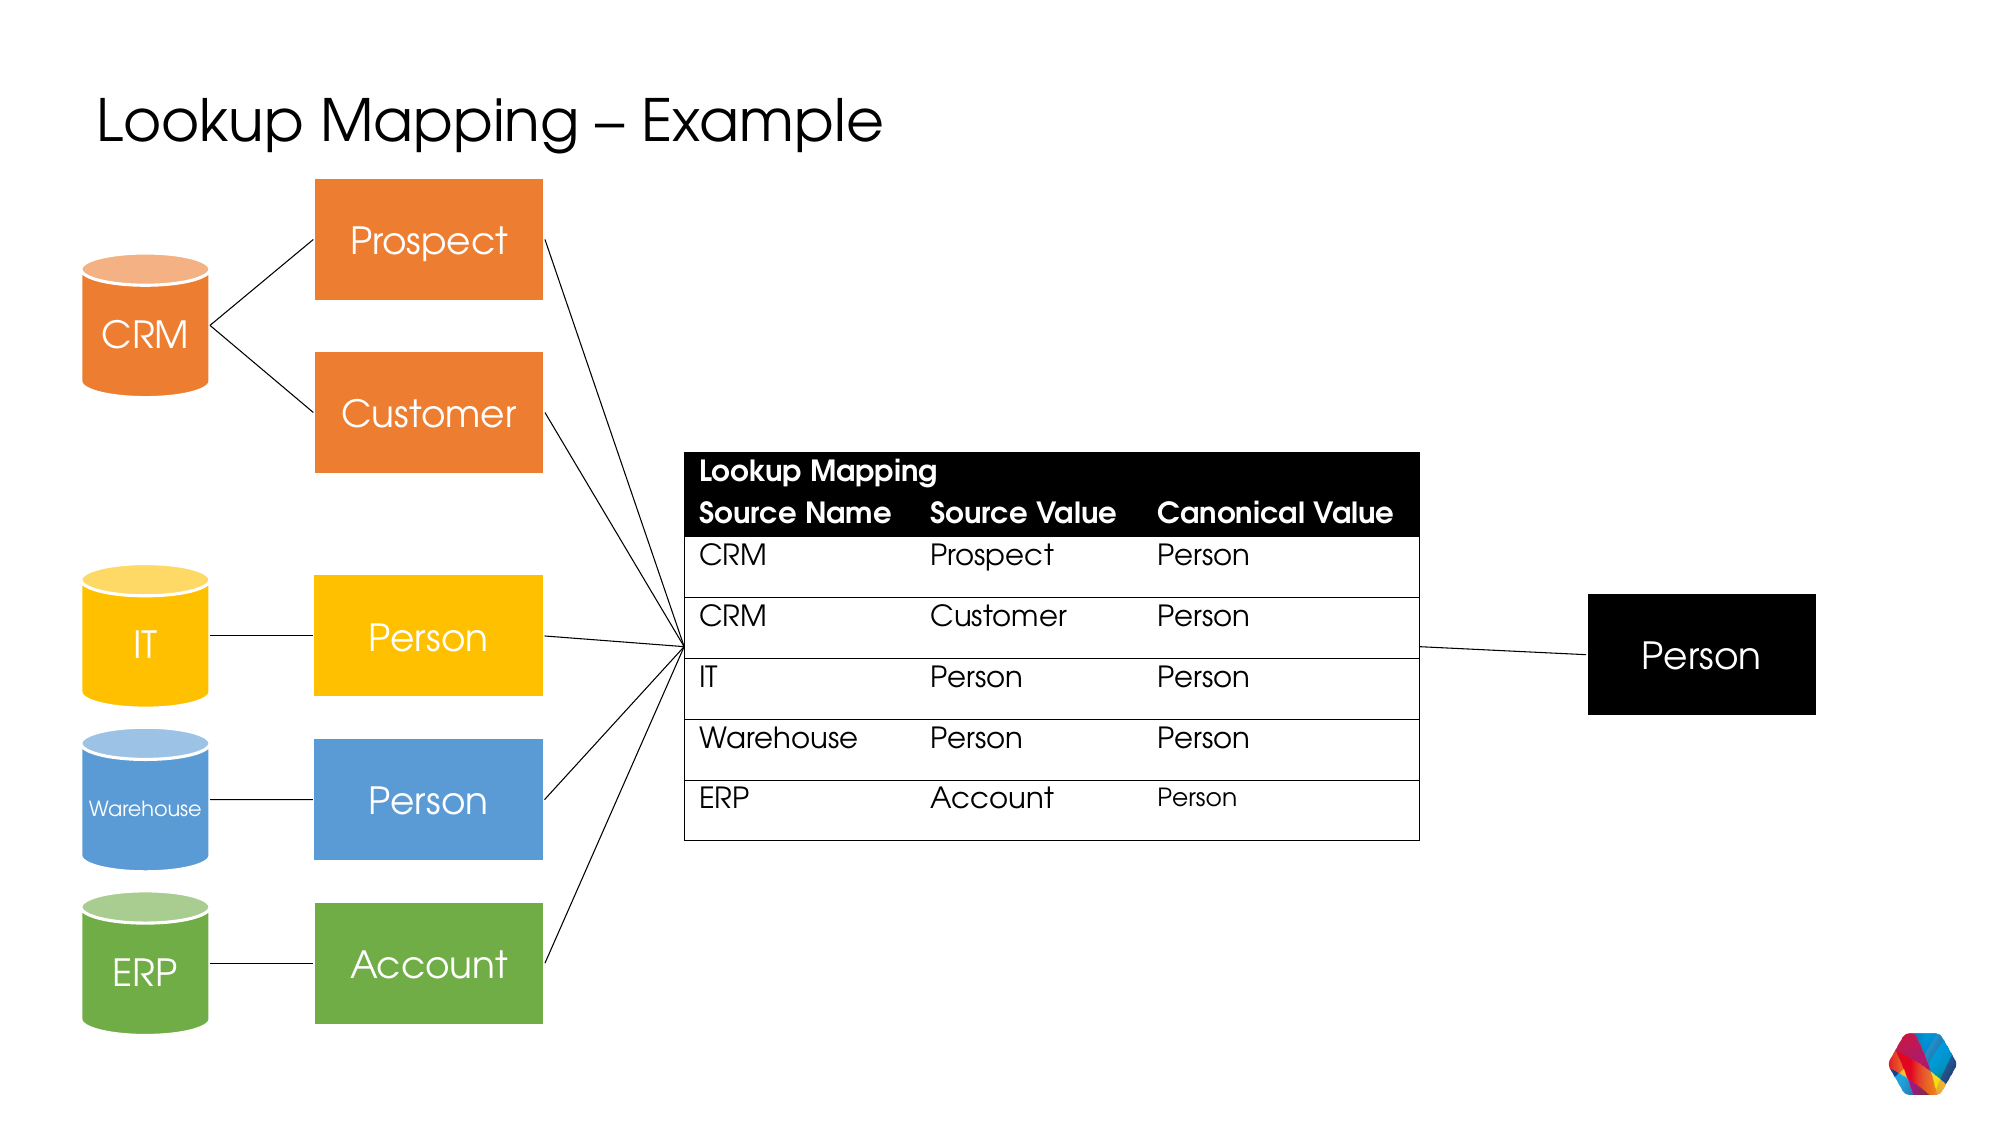

Lookup Mapping – Example
Prospect
CRM
Customer
| Lookup Mapping |  |  |
| --- | --- | --- |
| Source Name | Source Value | Canonical Value |
| CRM | Prospect | Person |
| CRM | Customer | Person |
| IT | Person | Person |
| Warehouse | Person | Person |
| ERP | Account | Person |
IT
Person
Person
Warehouse
Person
ERP
Account